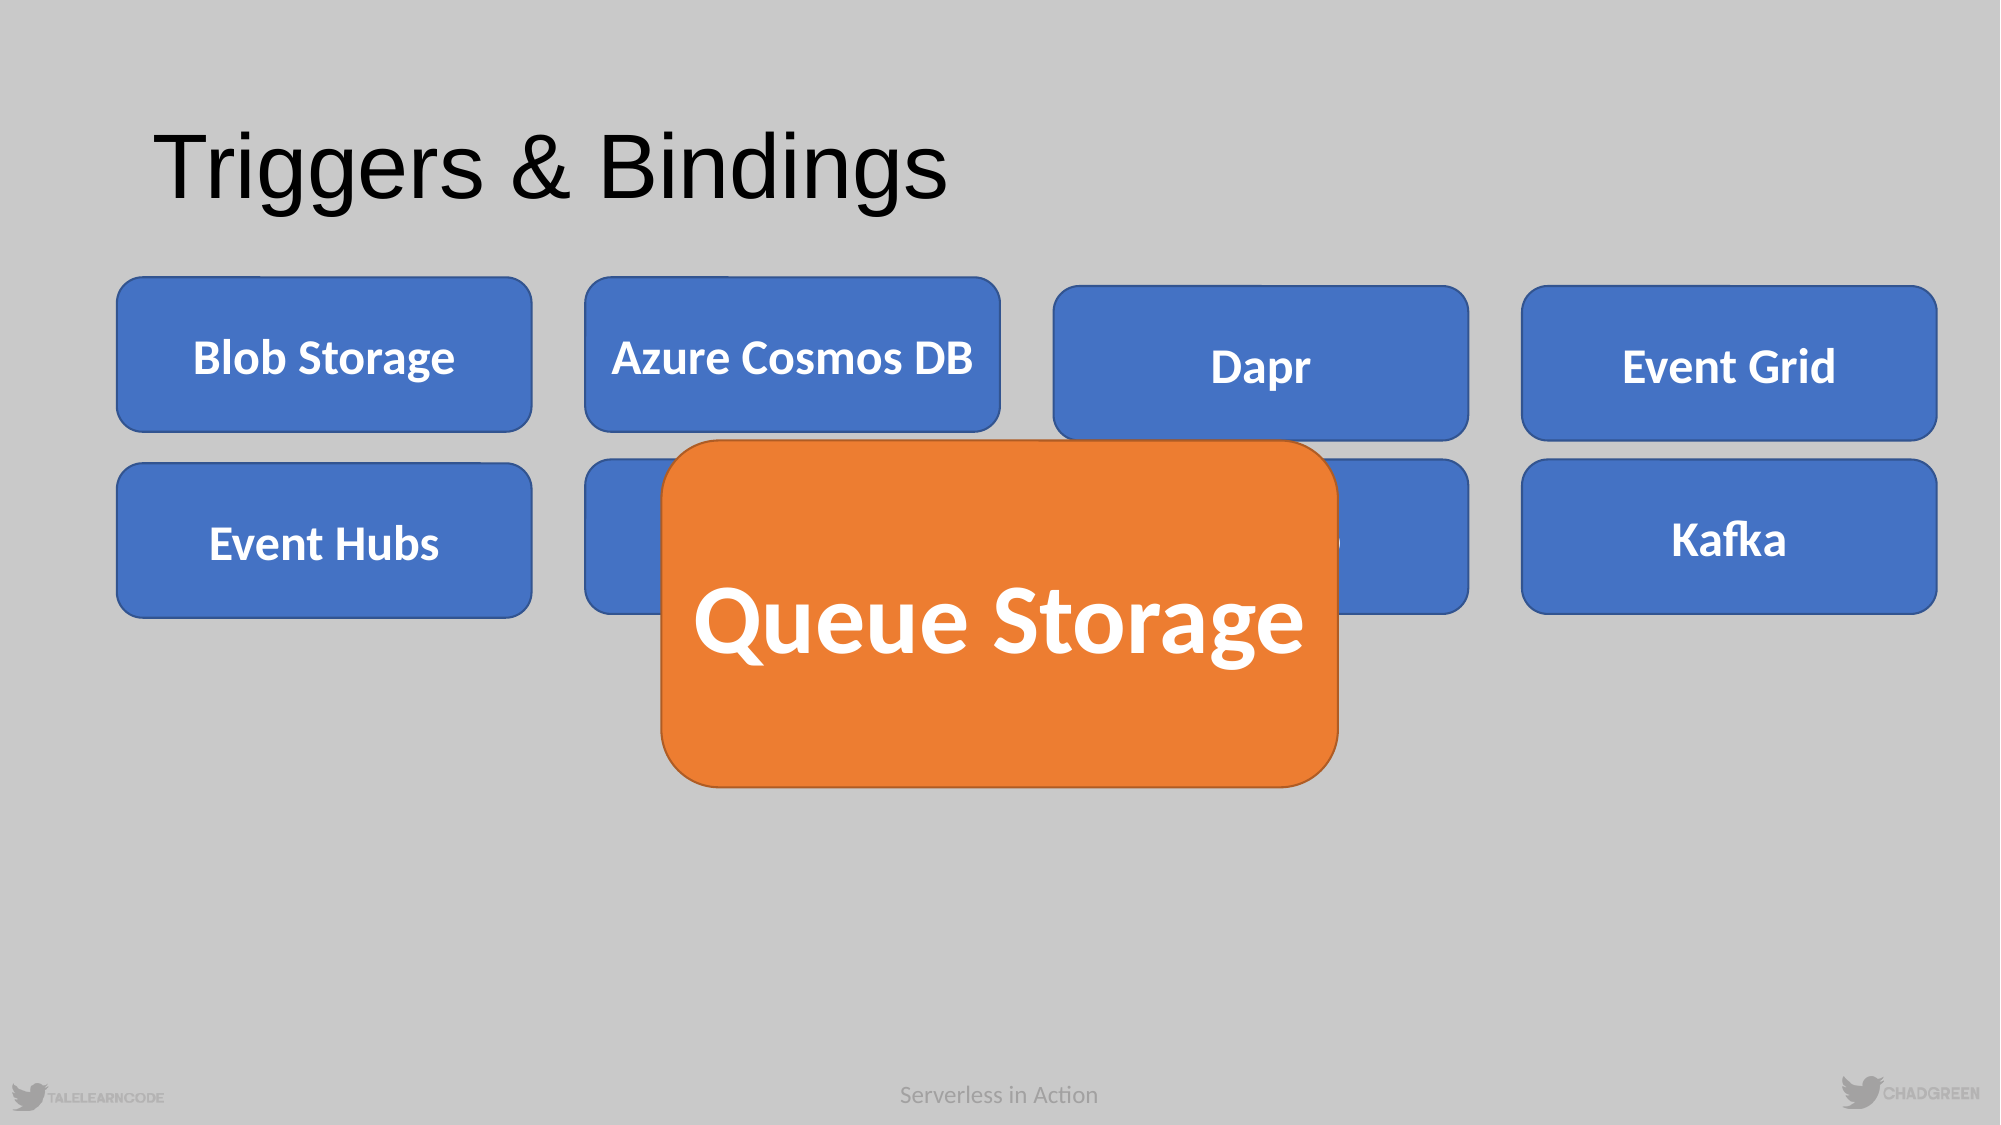

# Triggers & Bindings
Blob Storage
Azure Cosmos DB
Dapr
Event Grid
Queue Storage
HTTP
IoT Hub
Kafka
Event Hubs